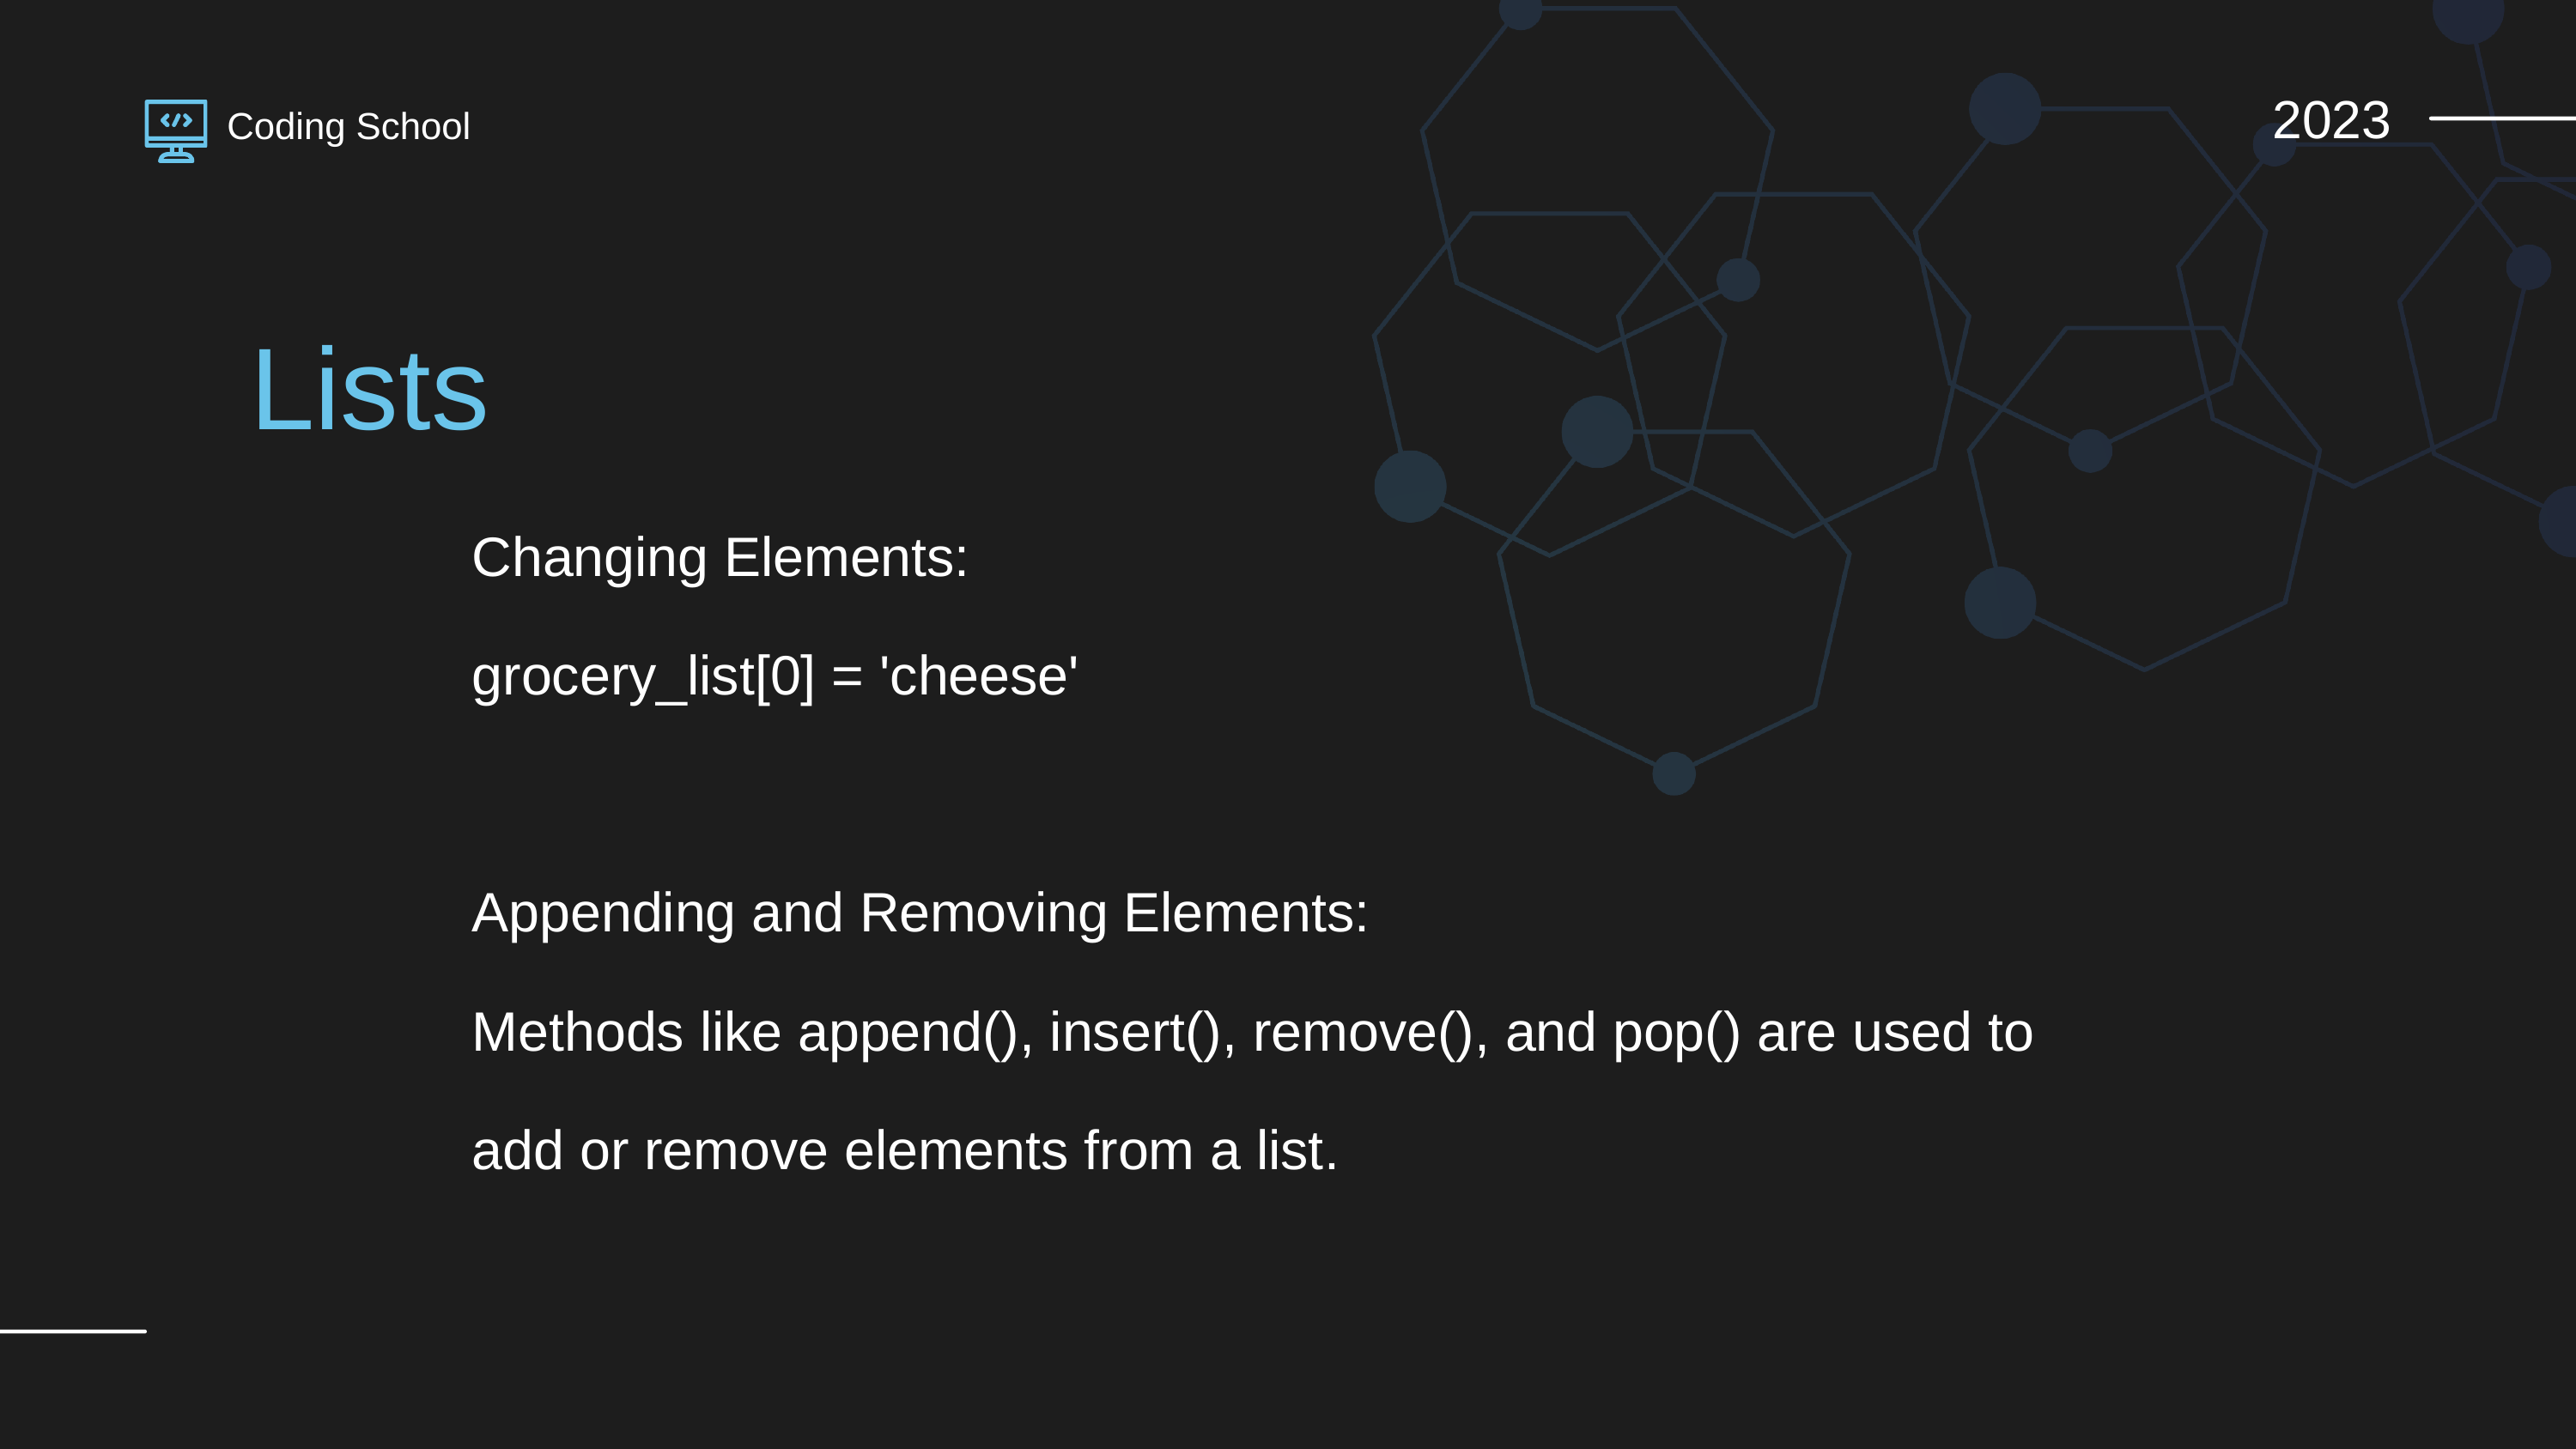

2023
Coding School

Lists
Changing Elements:
grocery_list[0] = 'cheese'

Appending and Removing Elements:
Methods like append(), insert(), remove(), and pop() are used to add or remove elements from a list.